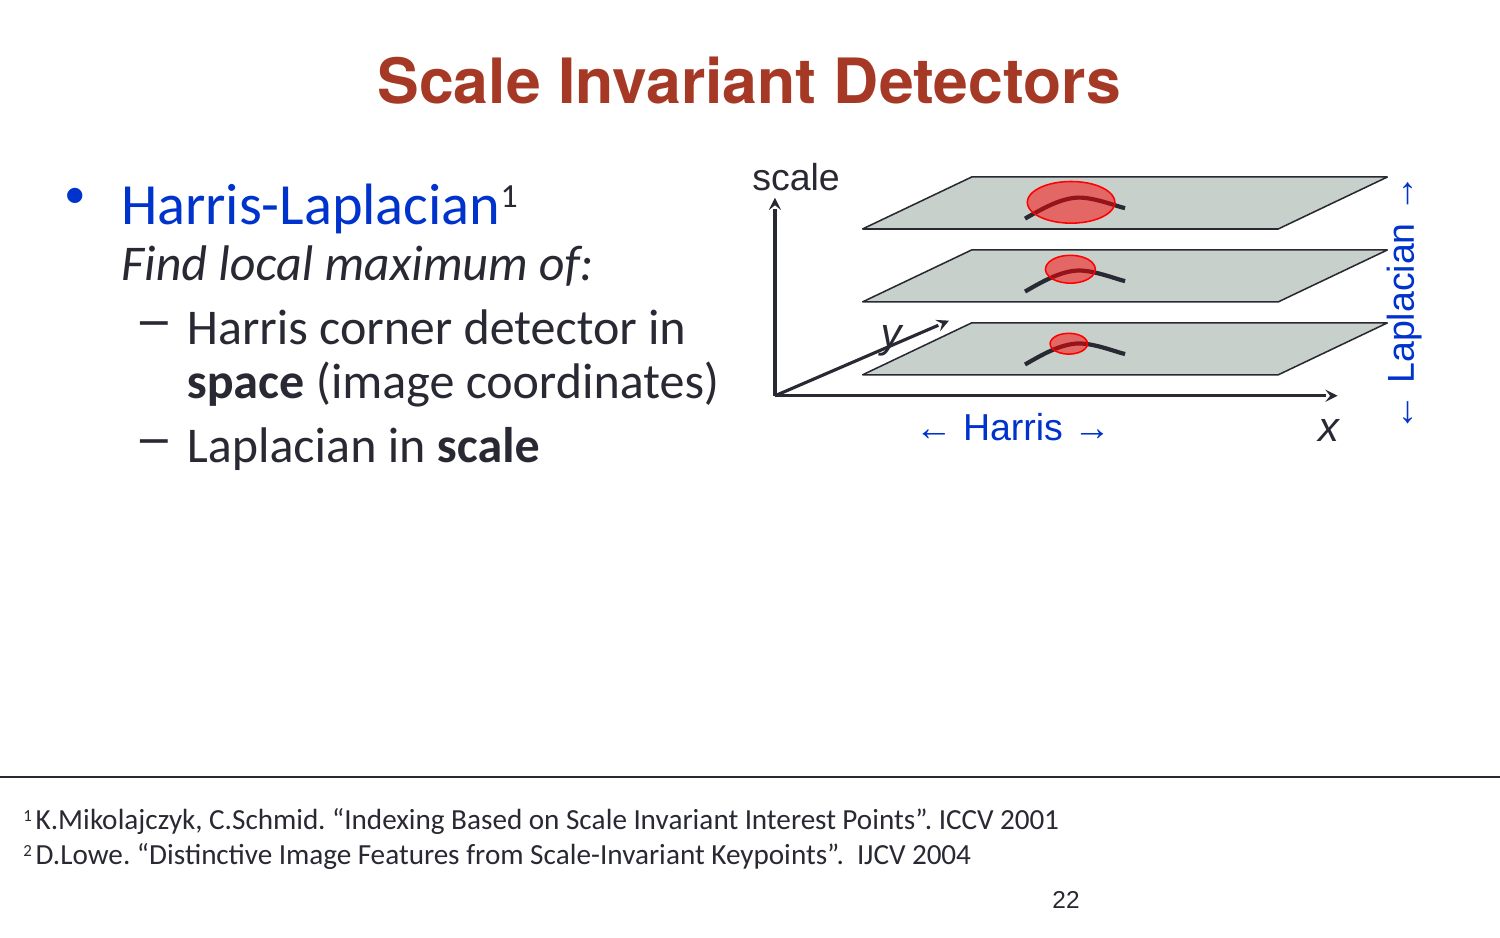

# Scale Invariant Detectors
scale

← Laplacian →

y

x
← Harris →
Harris-Laplacian1
Find local maximum of:
Harris corner detector in space (image coordinates)
Laplacian in scale
1 K.Mikolajczyk, C.Schmid. “Indexing Based on Scale Invariant Interest Points”. ICCV 2001
2 D.Lowe. “Distinctive Image Features from Scale-Invariant Keypoints”.  IJCV 2004
22